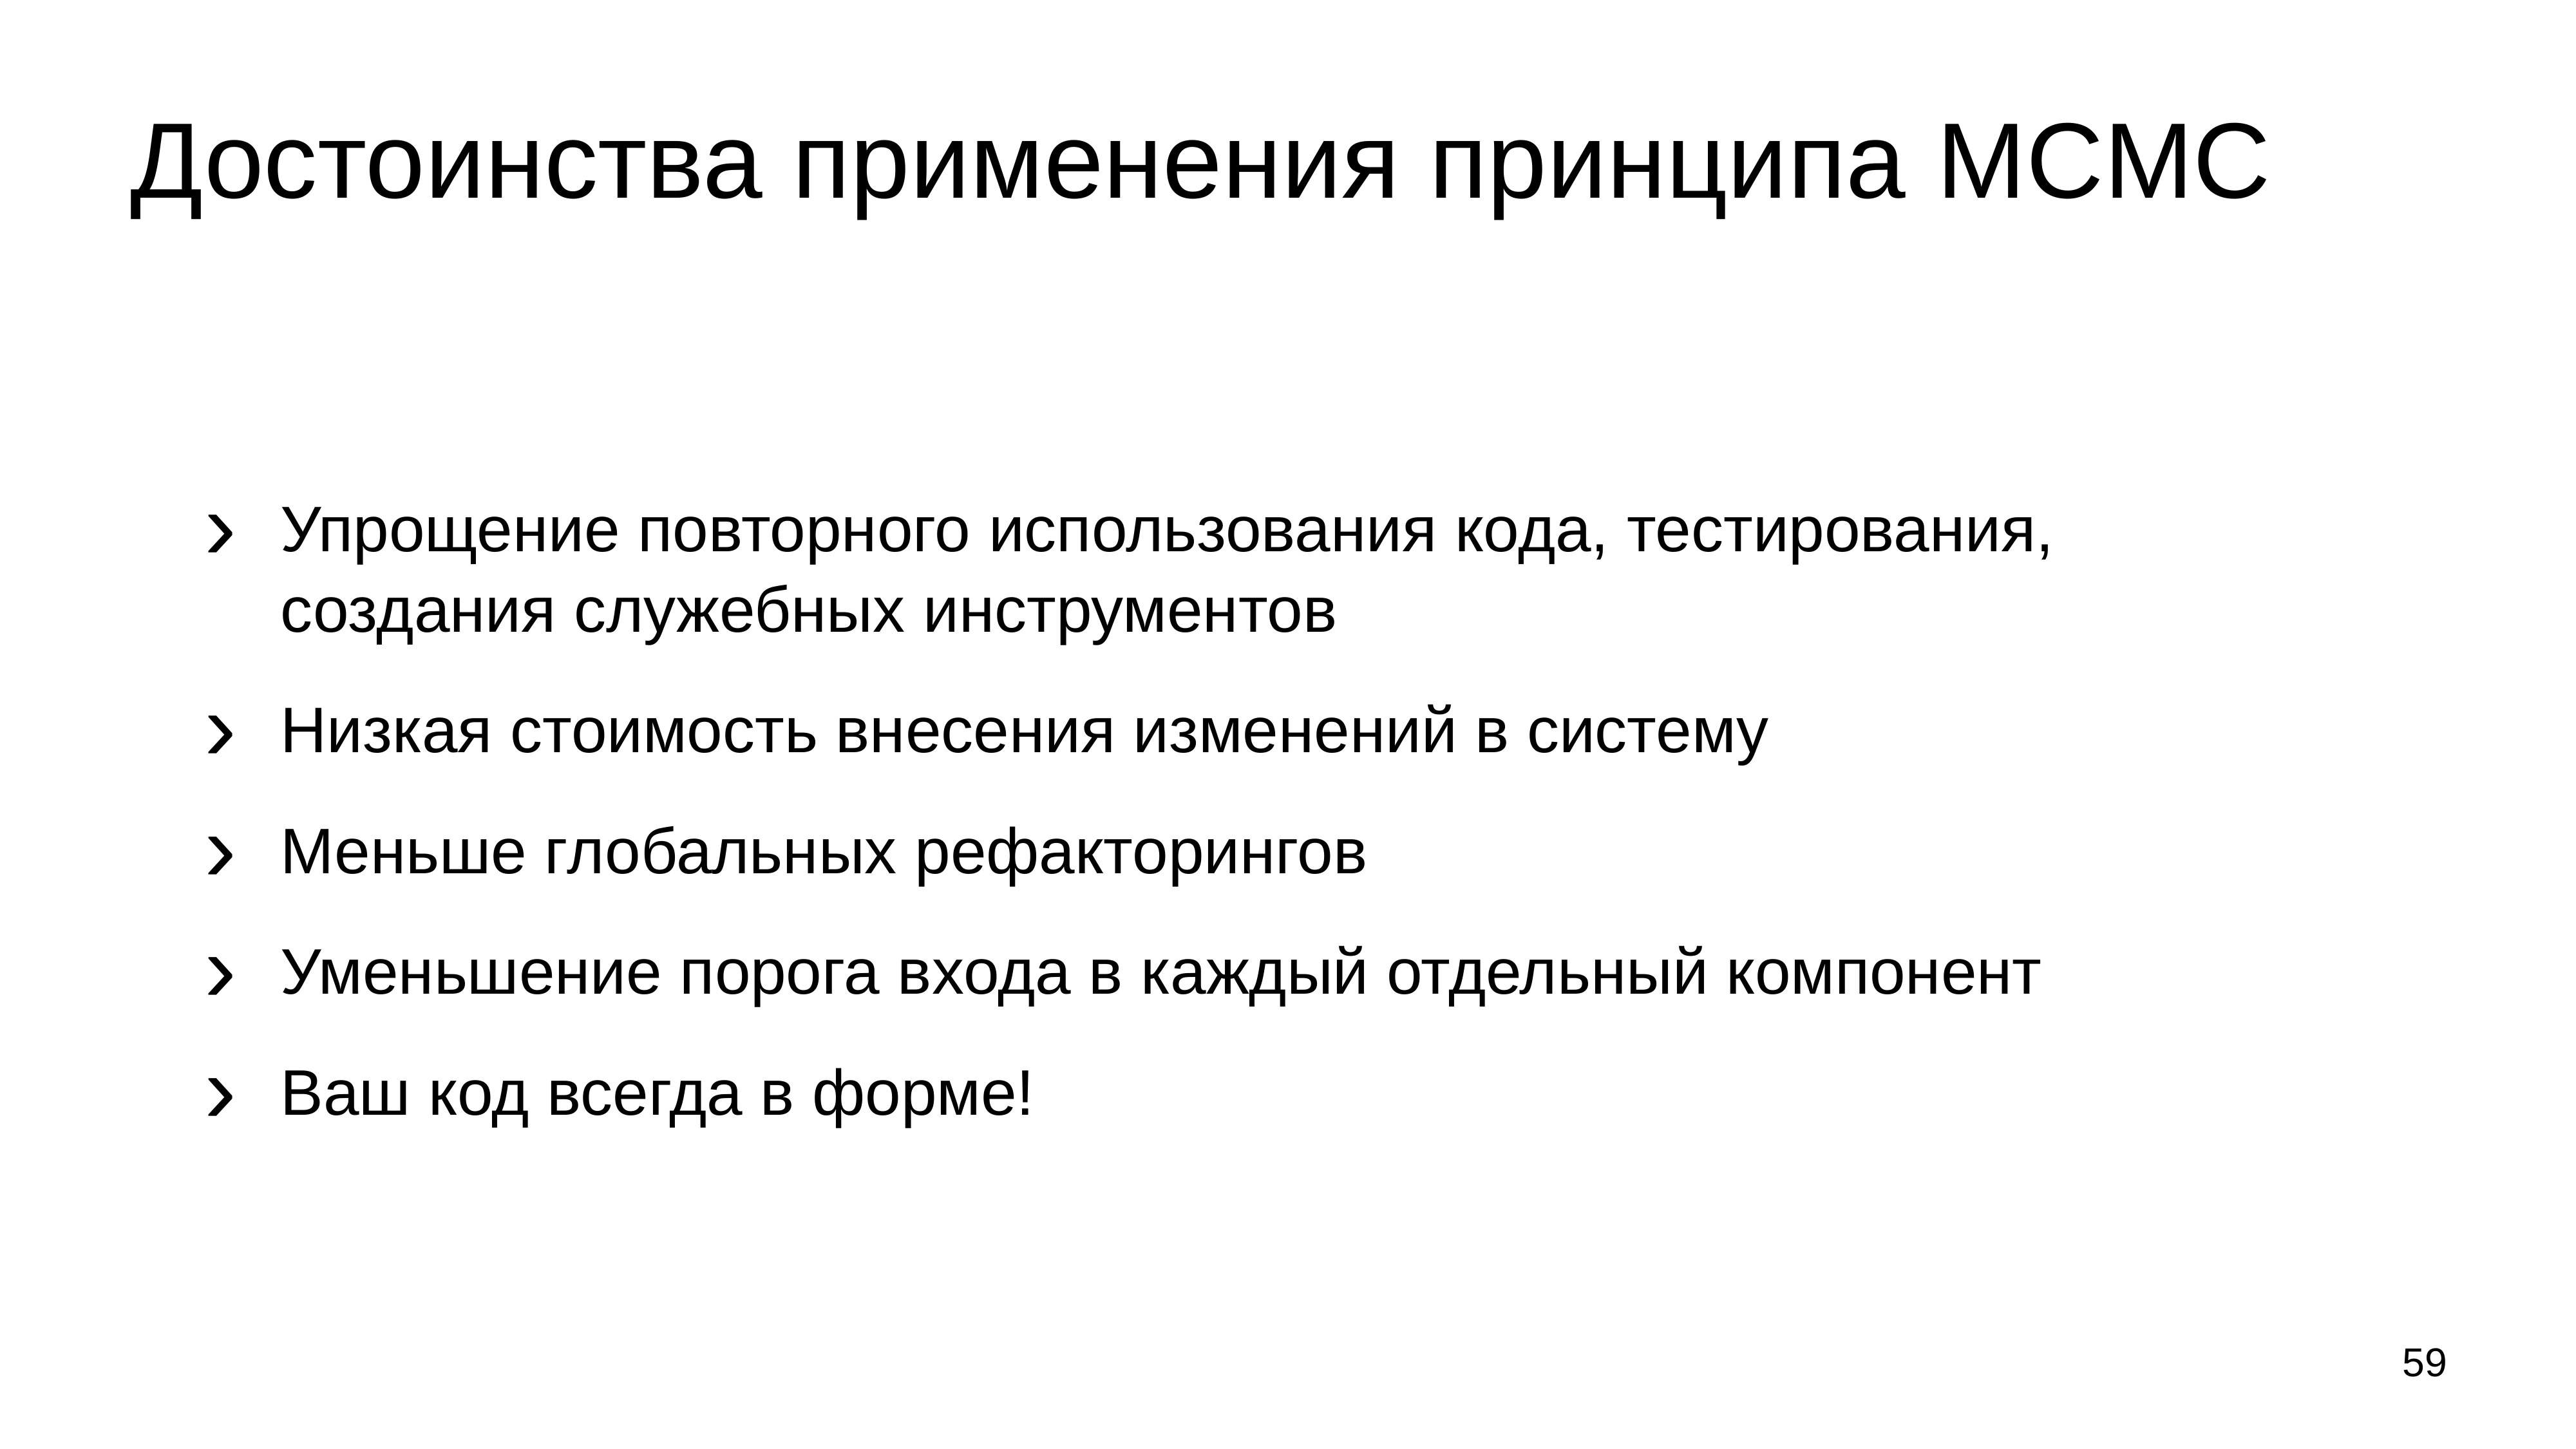

# Достоинства применения принципа MCMC
Упрощение повторного использования кода, тестирования, создания служебных инструментов
Низкая стоимость внесения изменений в систему
Меньше глобальных рефакторингов
Уменьшение порога входа в каждый отдельный компонент
Ваш код всегда в форме!

59